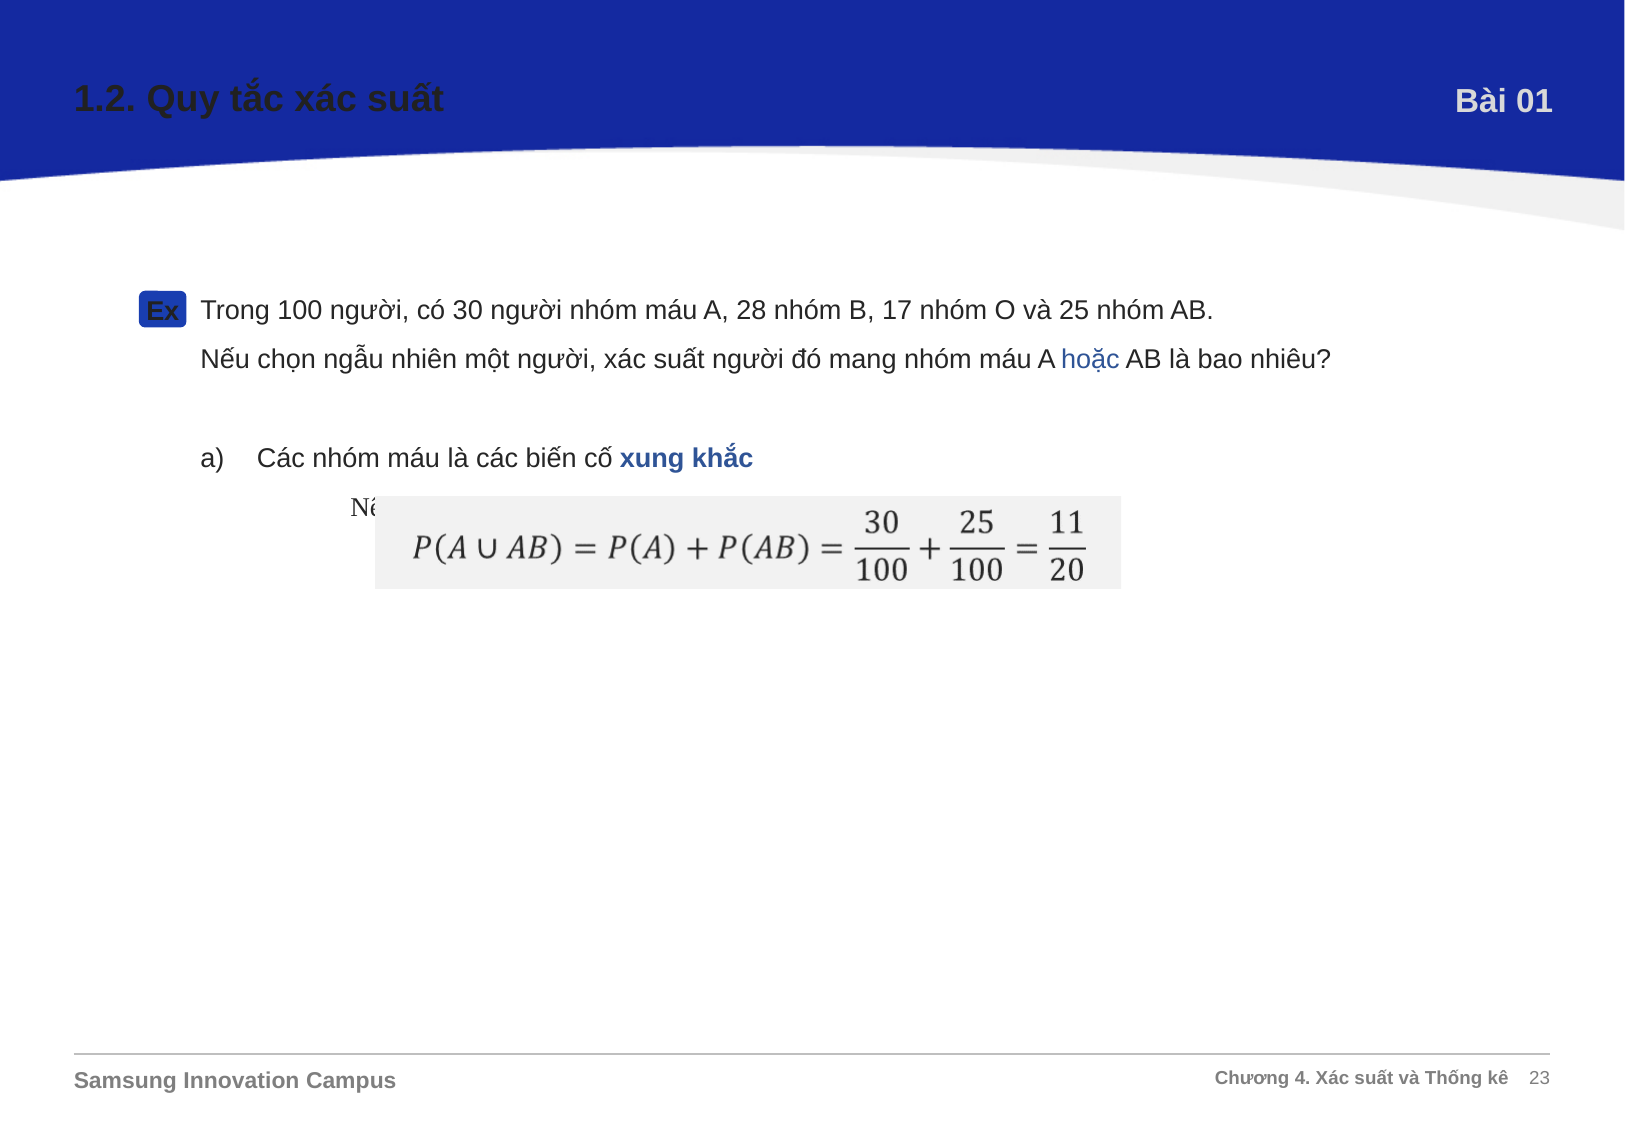

1.2. Quy tắc xác suất
Bài 01
Cộng xác suất
Trong 100 người, có 30 người nhóm máu A, 28 nhóm B, 17 nhóm O và 25 nhóm AB.
Nếu chọn ngẫu nhiên một người, xác suất người đó mang nhóm máu A hoặc AB là bao nhiêu?

Các nhóm máu là các biến cố xung khắc
	Nên là,
Ex